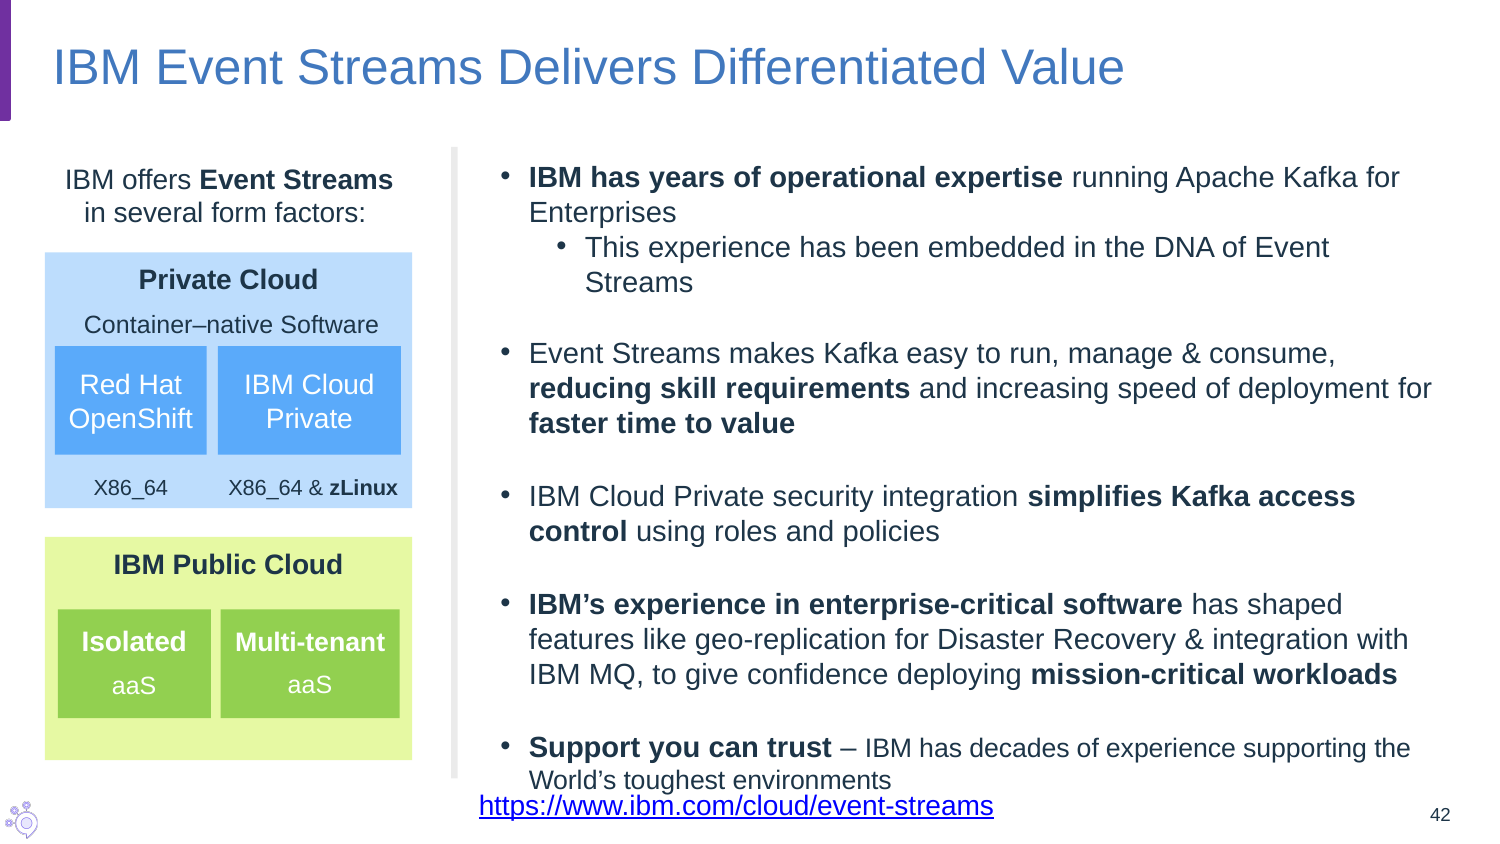

# IBM Event Streams Delivers Differentiated Value
IBM has years of operational expertise running Apache Kafka for Enterprises
This experience has been embedded in the DNA of Event Streams

Event Streams makes Kafka easy to run, manage & consume, reducing skill requirements and increasing speed of deployment for faster time to value

IBM Cloud Private security integration simplifies Kafka access control using roles and policies

IBM’s experience in enterprise-critical software has shaped features like geo-replication for Disaster Recovery & integration with IBM MQ, to give confidence deploying mission-critical workloads

Support you can trust – IBM has decades of experience supporting the World’s toughest environments
IBM offers Event Streams in several form factors:
Private Cloud
Container–native Software
Red Hat OpenShift
IBM Cloud Private
X86_64
X86_64 & zLinux
IBM Public Cloud
Isolated

aaS
Multi-tenant

aaS
https://www.ibm.com/cloud/event-streams
42